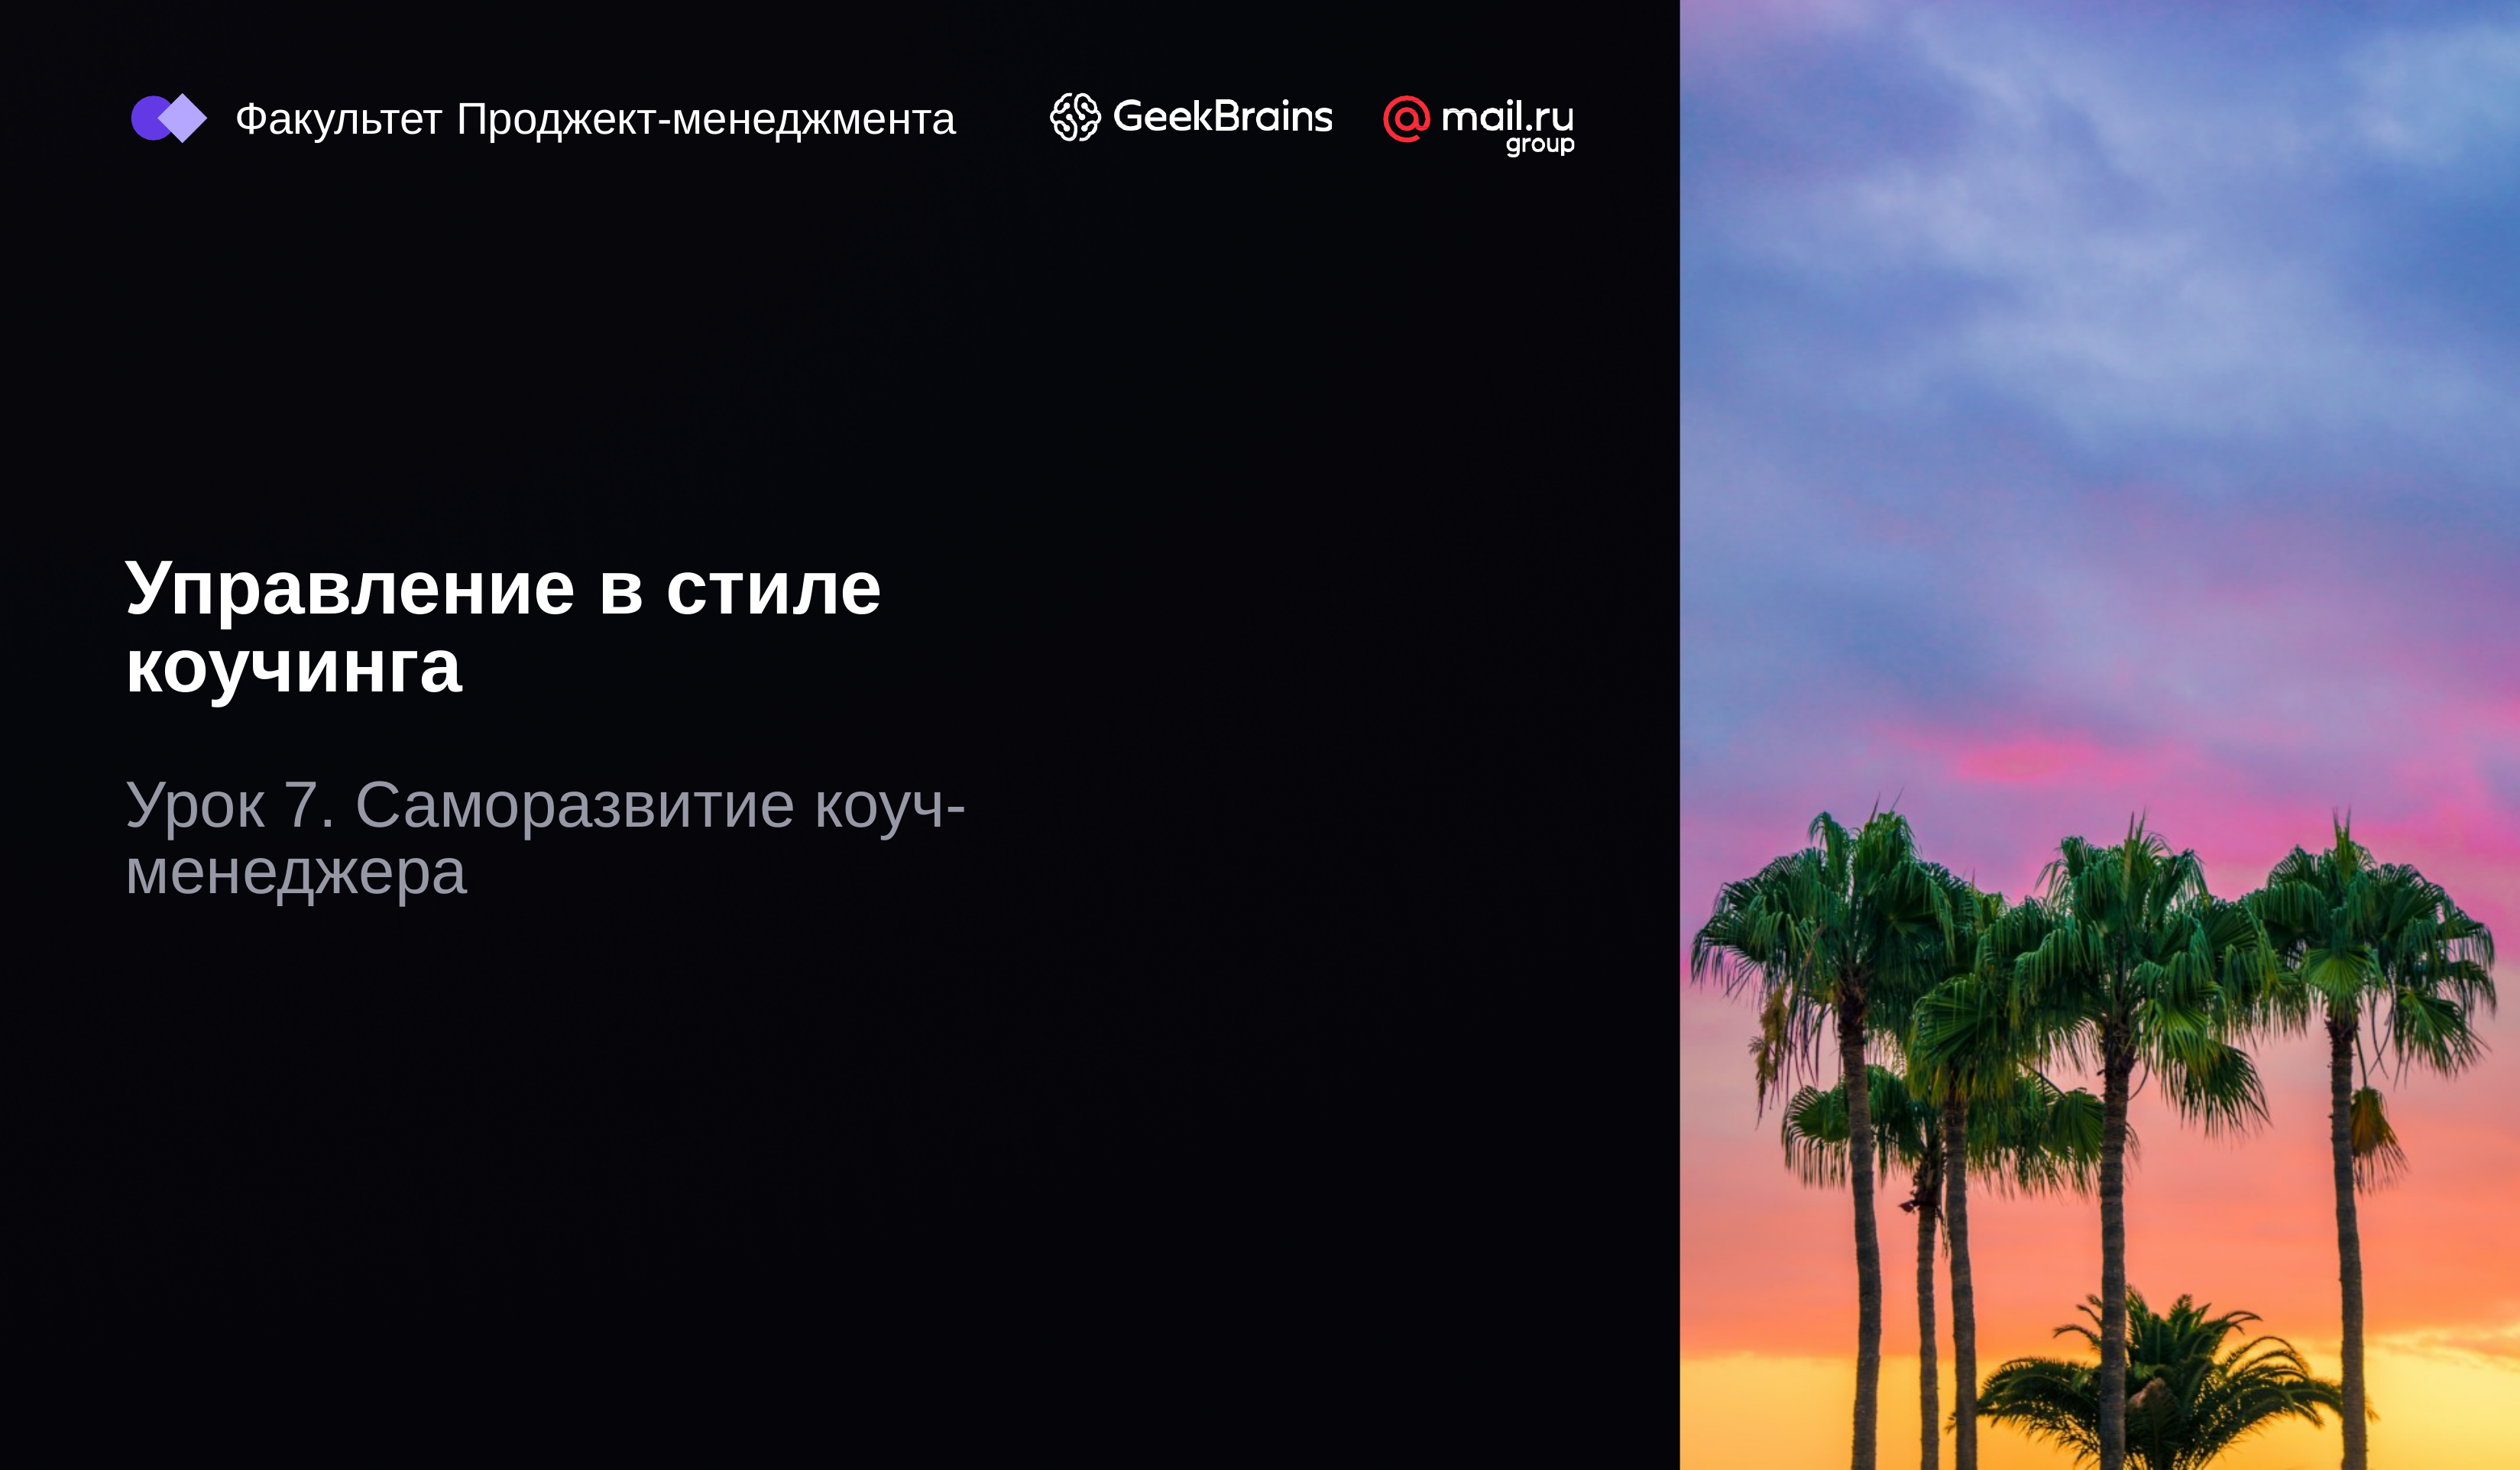

Факультет Проджект-менеджмента

Управление в стиле коучинга

Урок 7. Саморазвитие коуч-менеджера